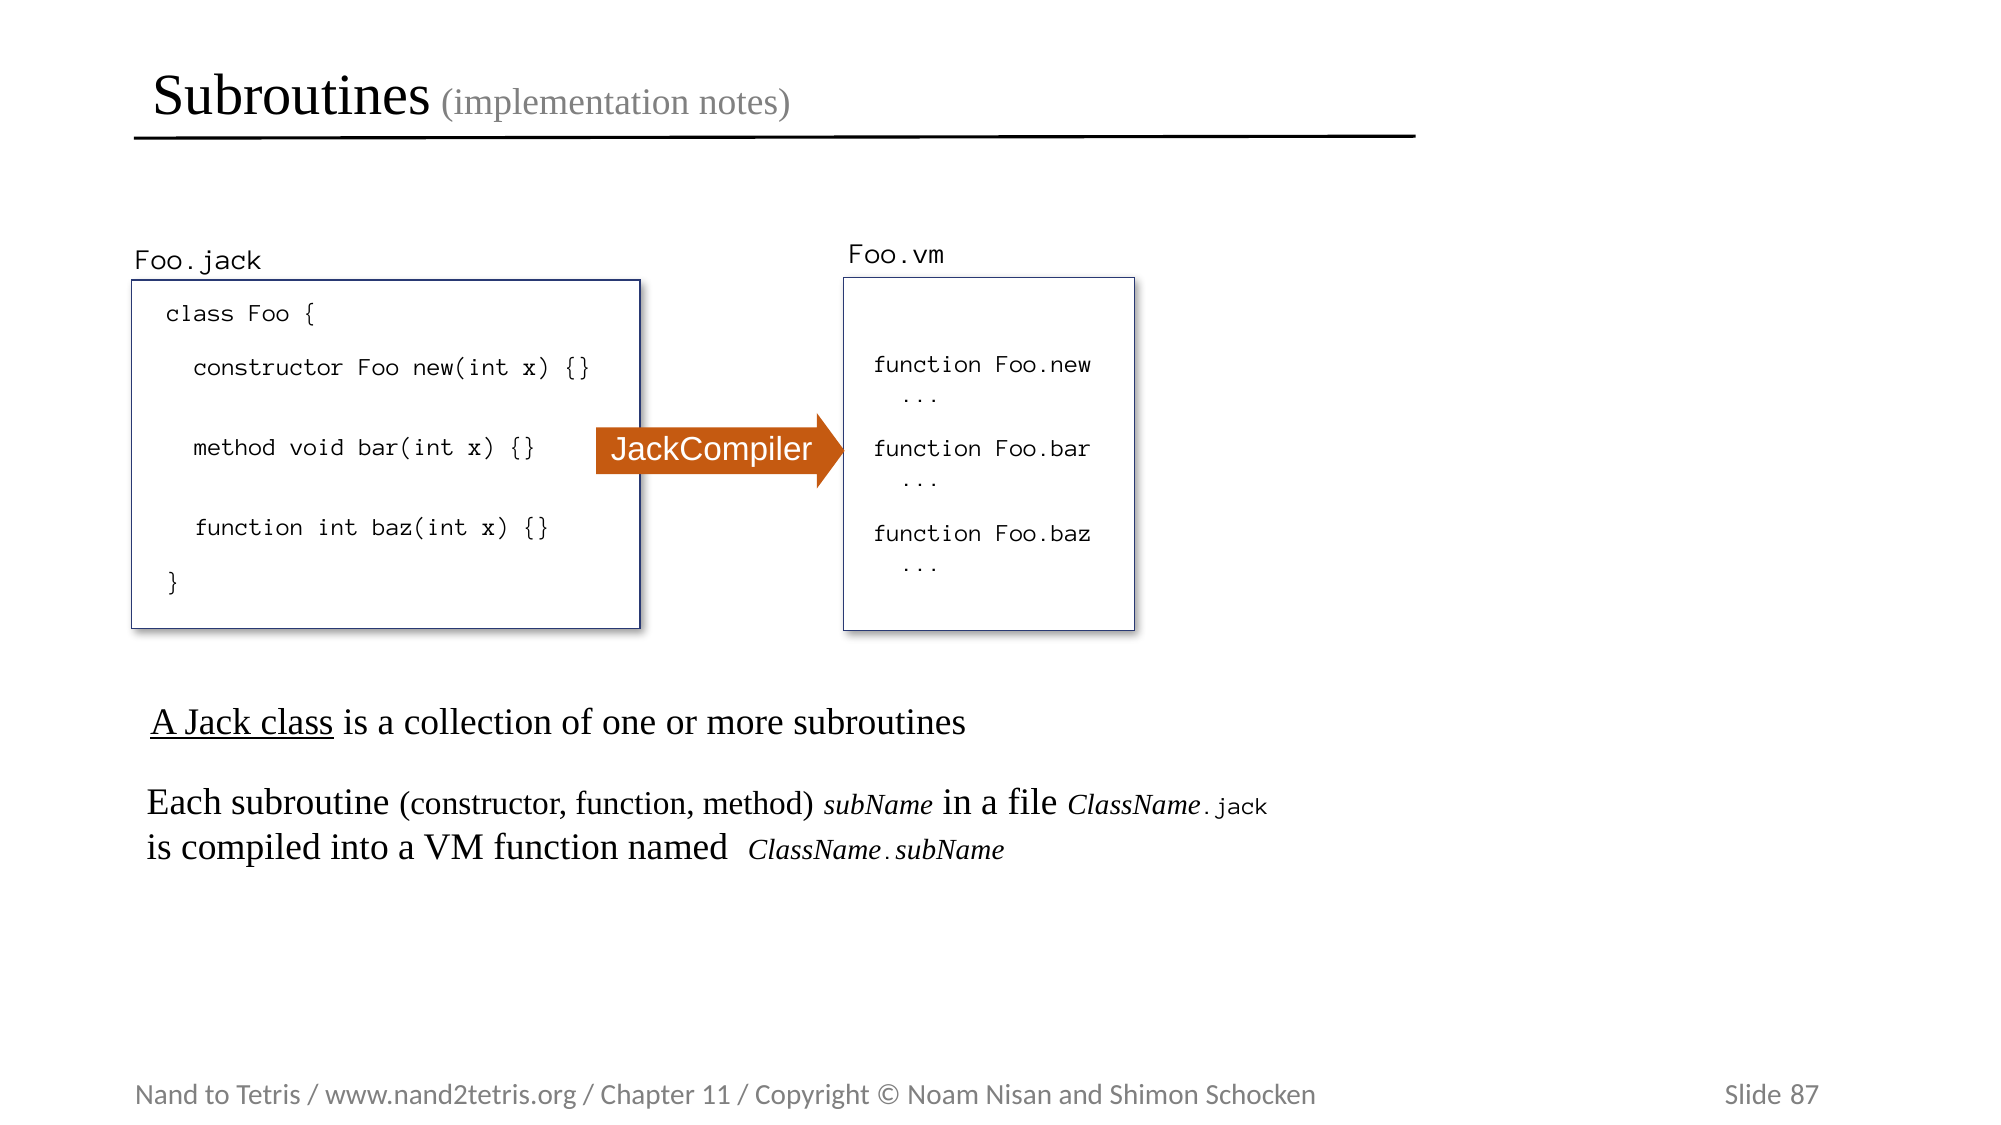

# Subroutines (implementation notes)
Foo.vm
Foo.jack
function Foo.new
  ...
function Foo.bar
  ...
function Foo.baz
  ...

class Foo {
  constructor Foo new(int x) {}
  method void bar(int x) {}
  function int baz(int x) {}
}

JackCompiler
A Jack class is a collection of one or more subroutines
Each subroutine (constructor, function, method) subName in a file ClassName.jack
is compiled into a VM function named  ClassName.subName